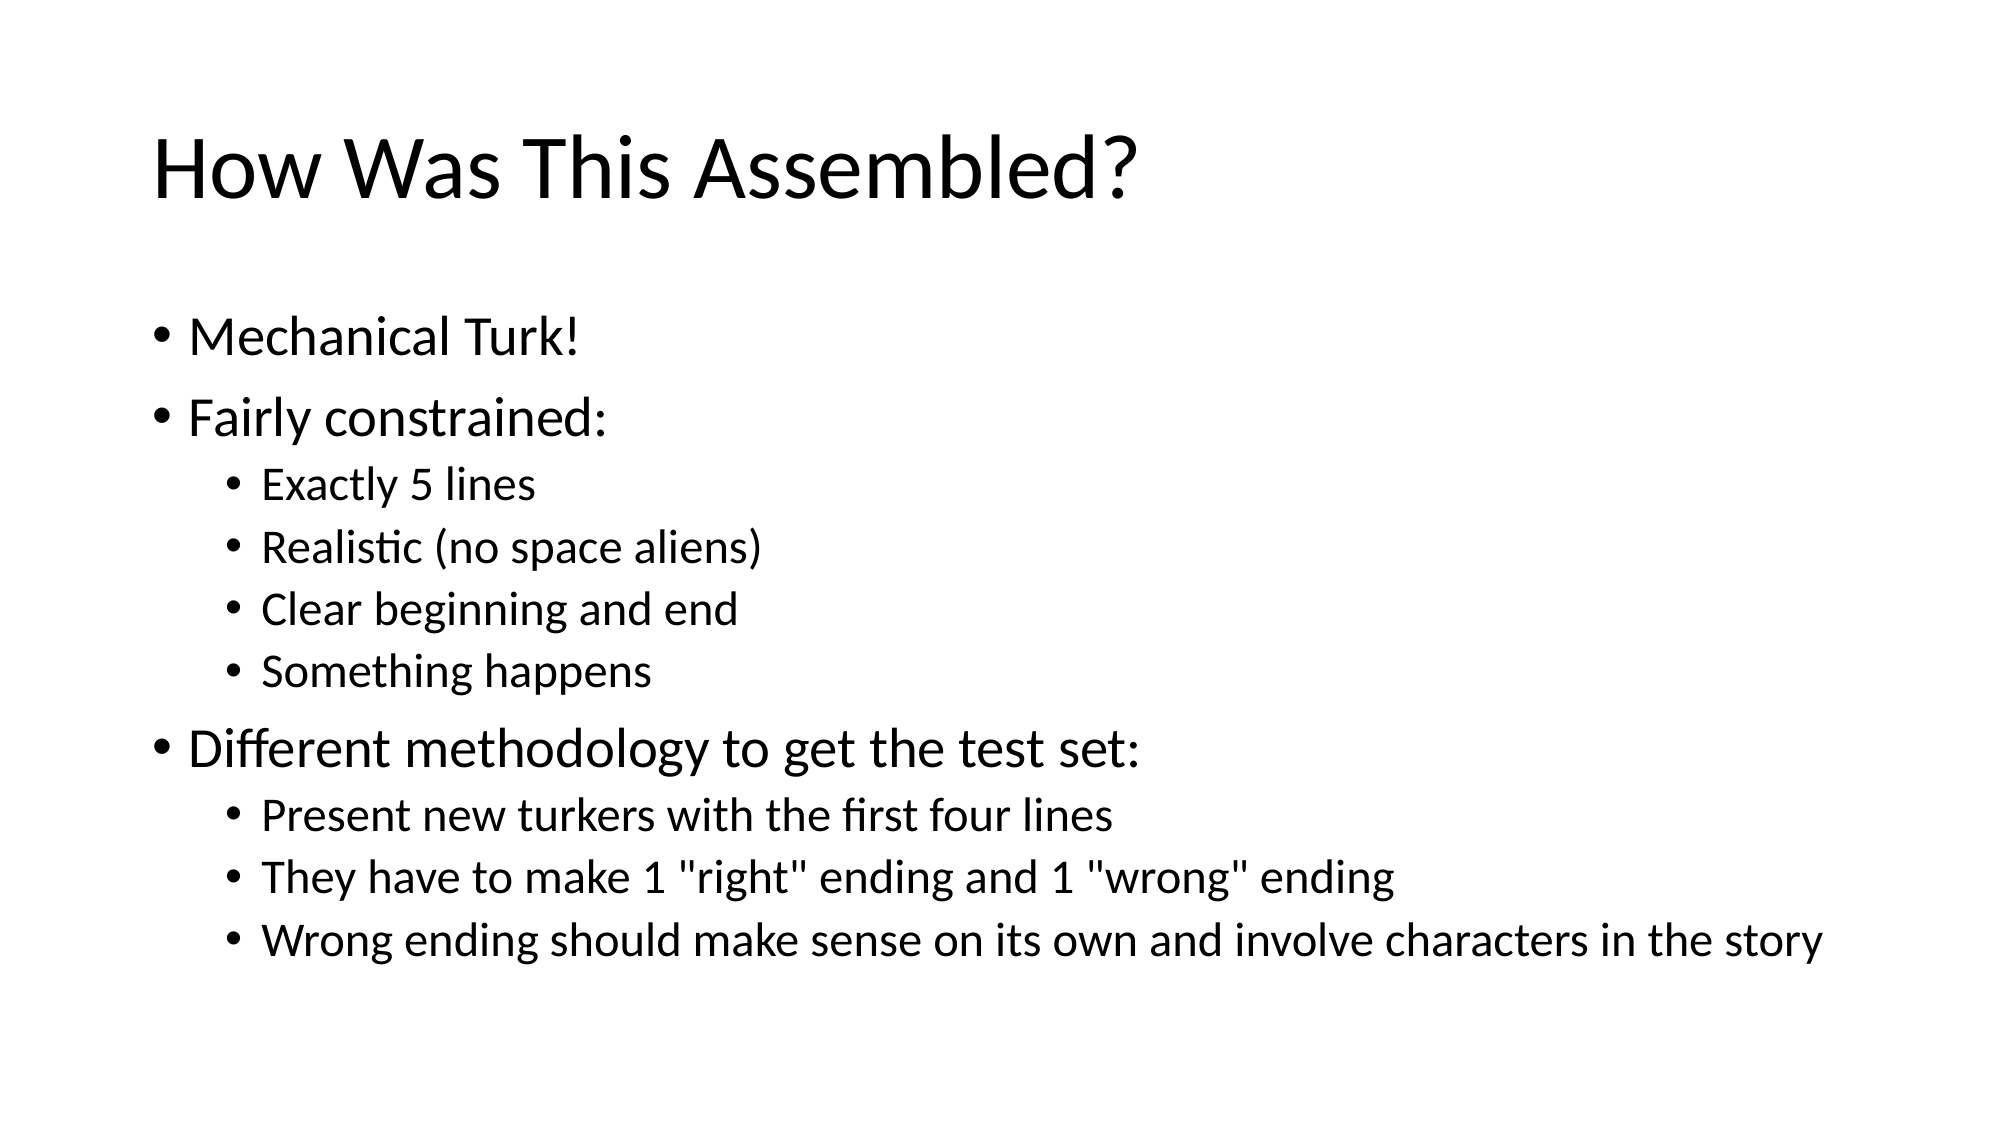

# How Was This Assembled?
Mechanical Turk!
Fairly constrained:
Exactly 5 lines
Realistic (no space aliens)
Clear beginning and end
Something happens
Different methodology to get the test set:
Present new turkers with the first four lines
They have to make 1 "right" ending and 1 "wrong" ending
Wrong ending should make sense on its own and involve characters in the story